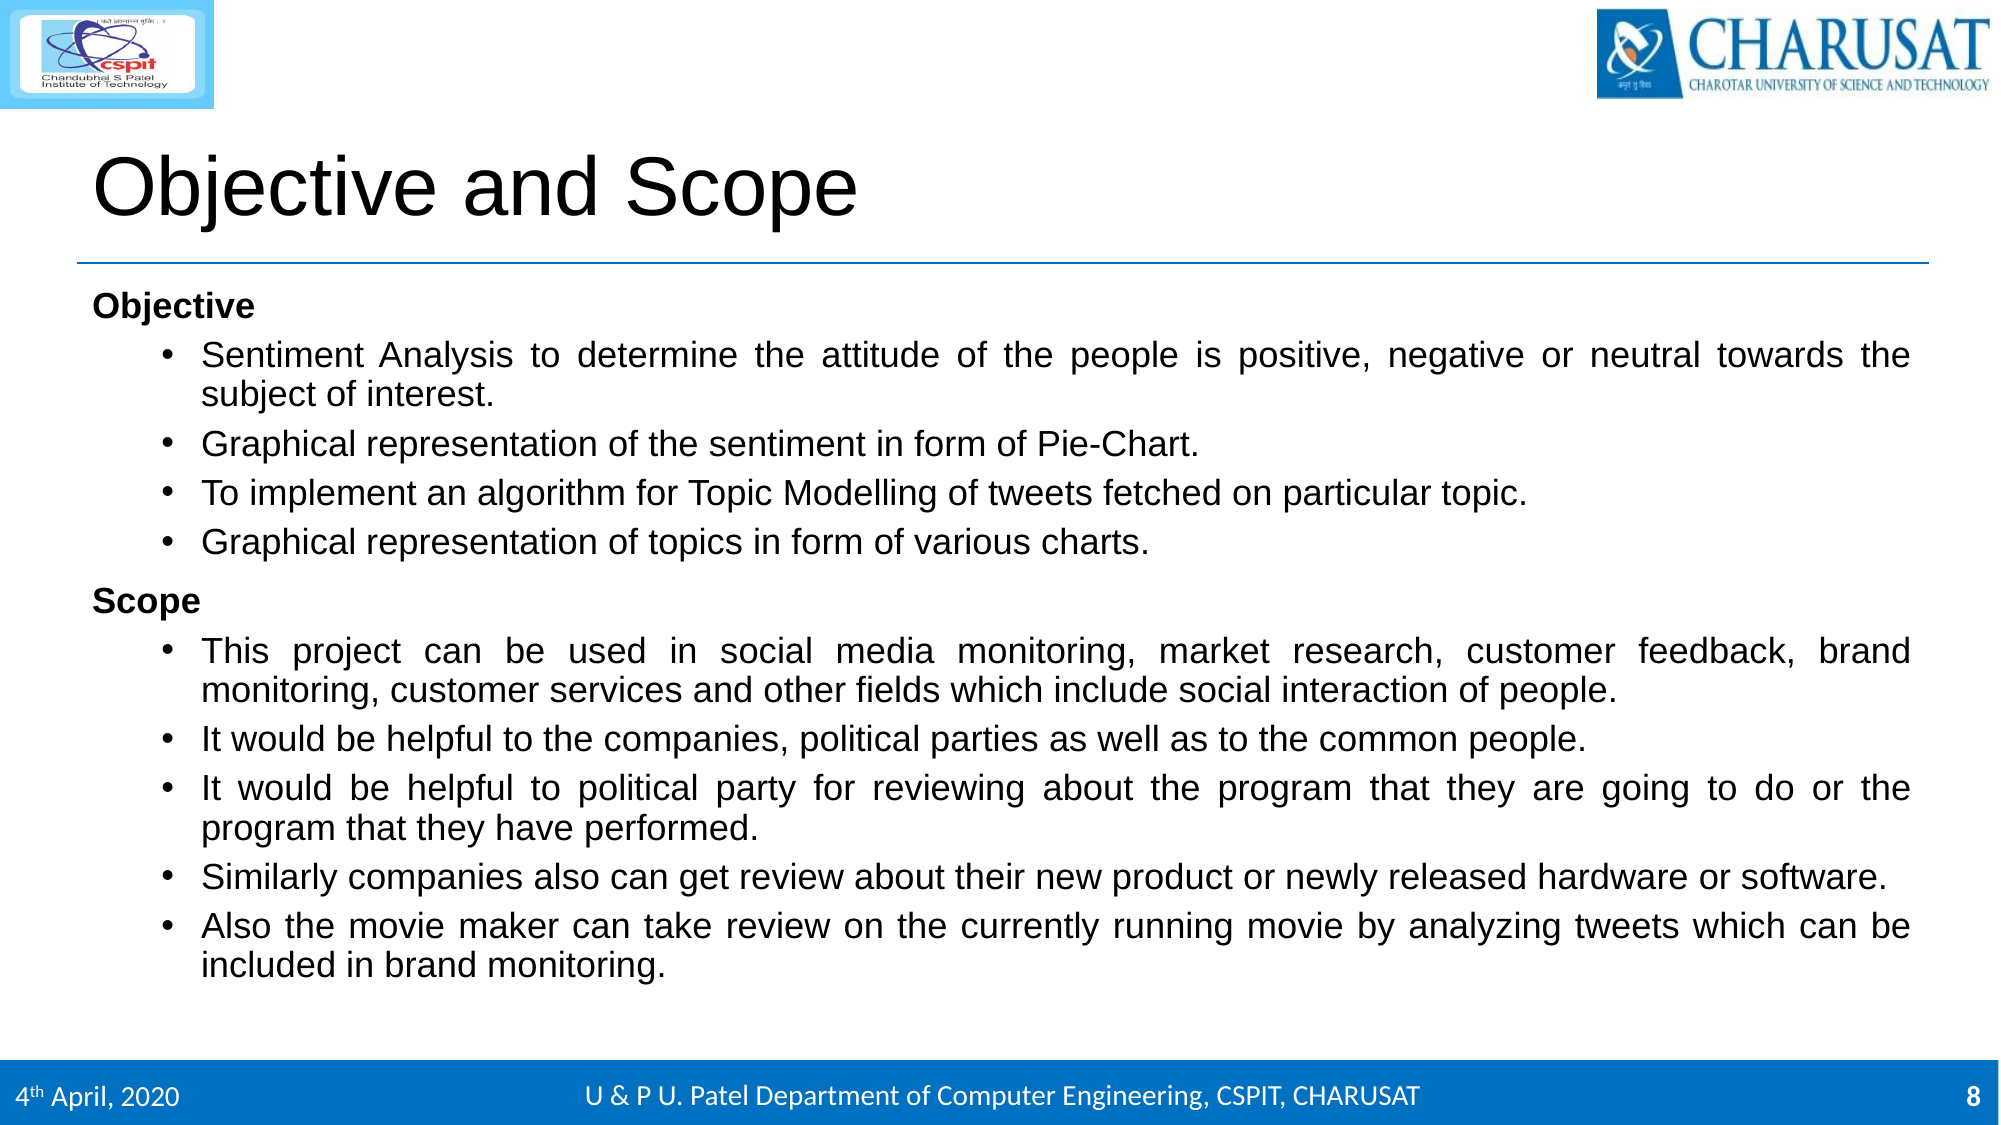

# Objective and Scope
Objective
Sentiment Analysis to determine the attitude of the people is positive, negative or neutral towards the subject of interest.
Graphical representation of the sentiment in form of Pie-Chart.
To implement an algorithm for Topic Modelling of tweets fetched on particular topic.
Graphical representation of topics in form of various charts.
Scope
This project can be used in social media monitoring, market research, customer feedback, brand monitoring, customer services and other fields which include social interaction of people.
It would be helpful to the companies, political parties as well as to the common people.
It would be helpful to political party for reviewing about the program that they are going to do or the program that they have performed.
Similarly companies also can get review about their new product or newly released hardware or software.
Also the movie maker can take review on the currently running movie by analyzing tweets which can be included in brand monitoring.
U & P U. Patel Department of Computer Engineering, CSPIT, CHARUSAT
4th April, 2020
8